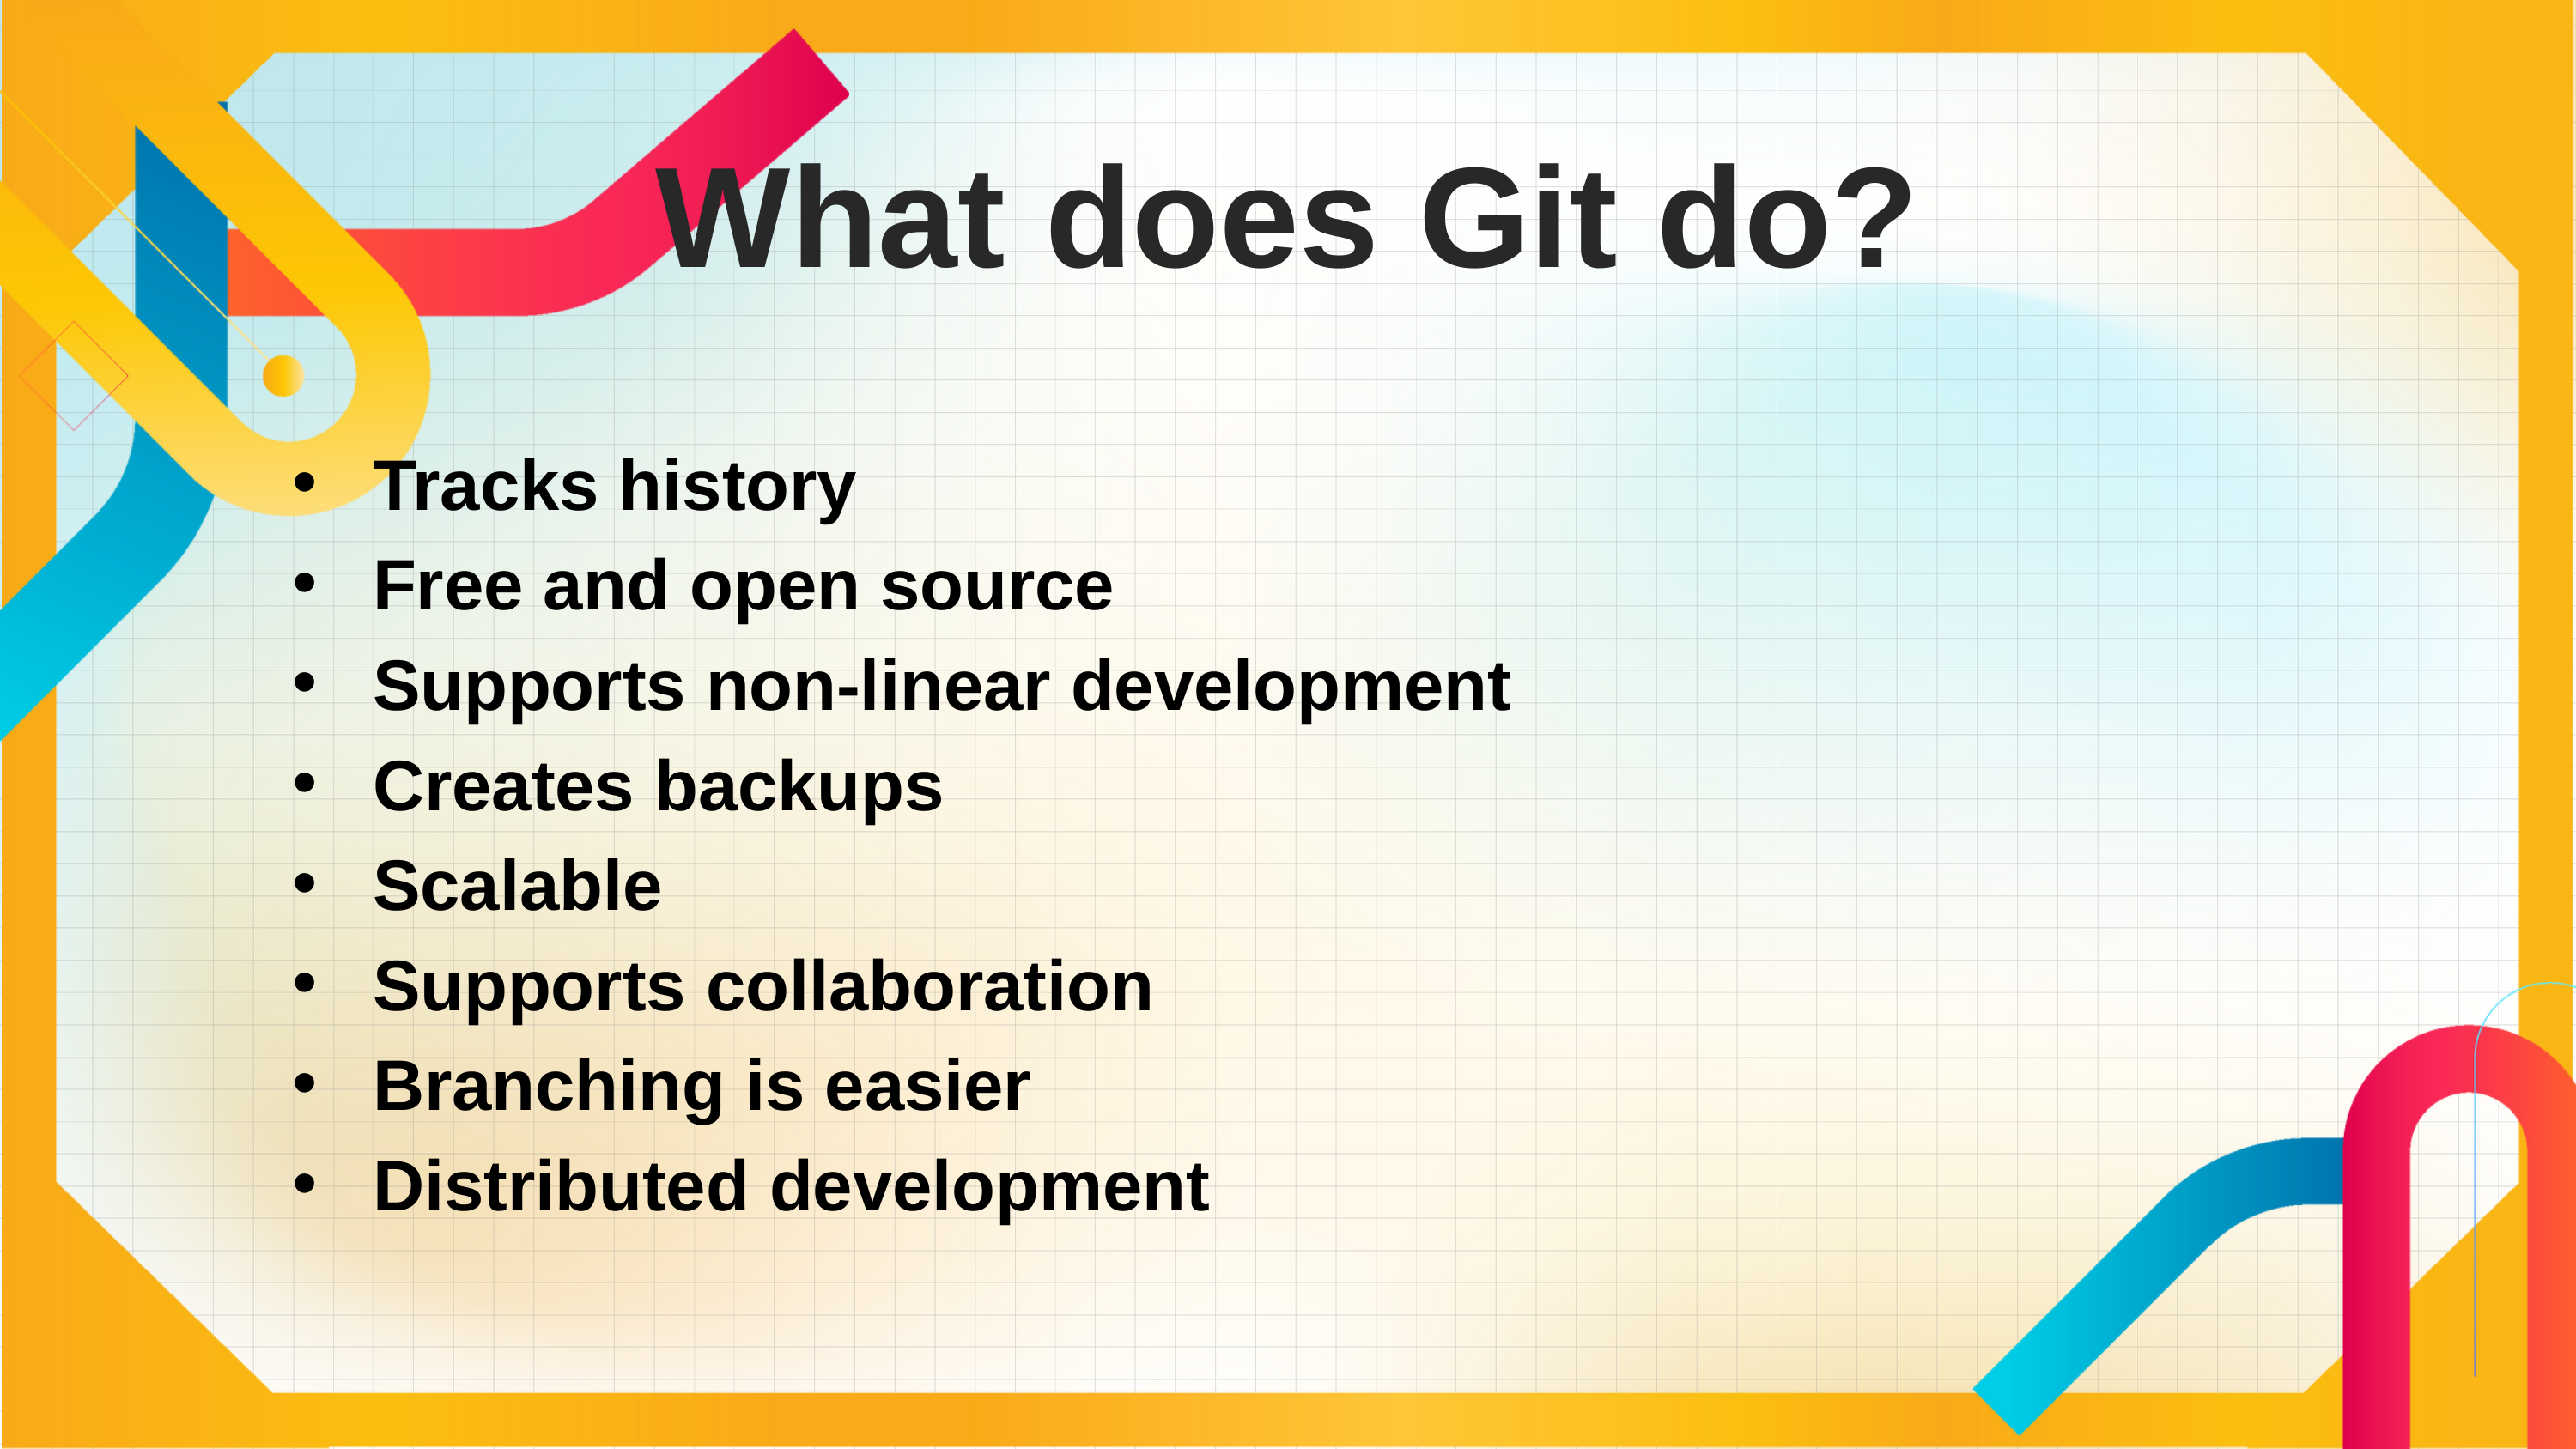

What does Git do?
Tracks history
Free and open source
Supports non-linear development
Creates backups
Scalable
Supports collaboration
Branching is easier
Distributed development